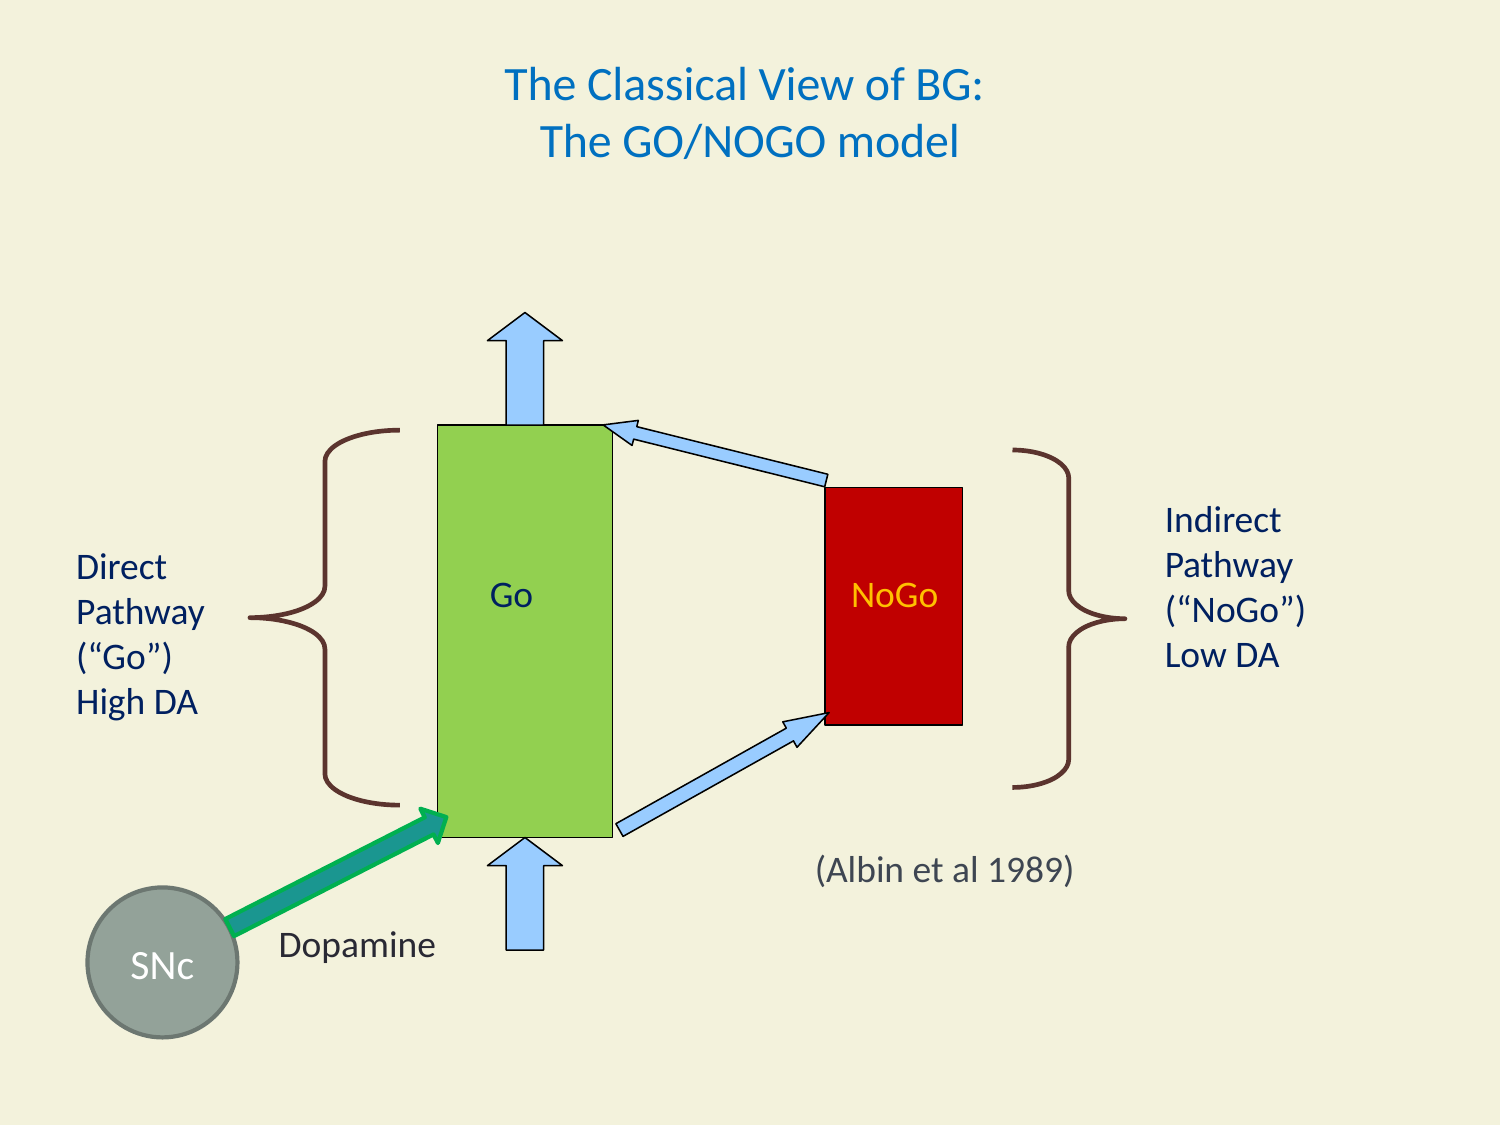

# The Classical View of BG: The GO/NOGO model

Indirect
Pathway
(“NoGo”)
Low DA
Direct
Pathway
(“Go”)
High DA
Go
NoGo

(Albin et al 1989)
SNc
Dopamine